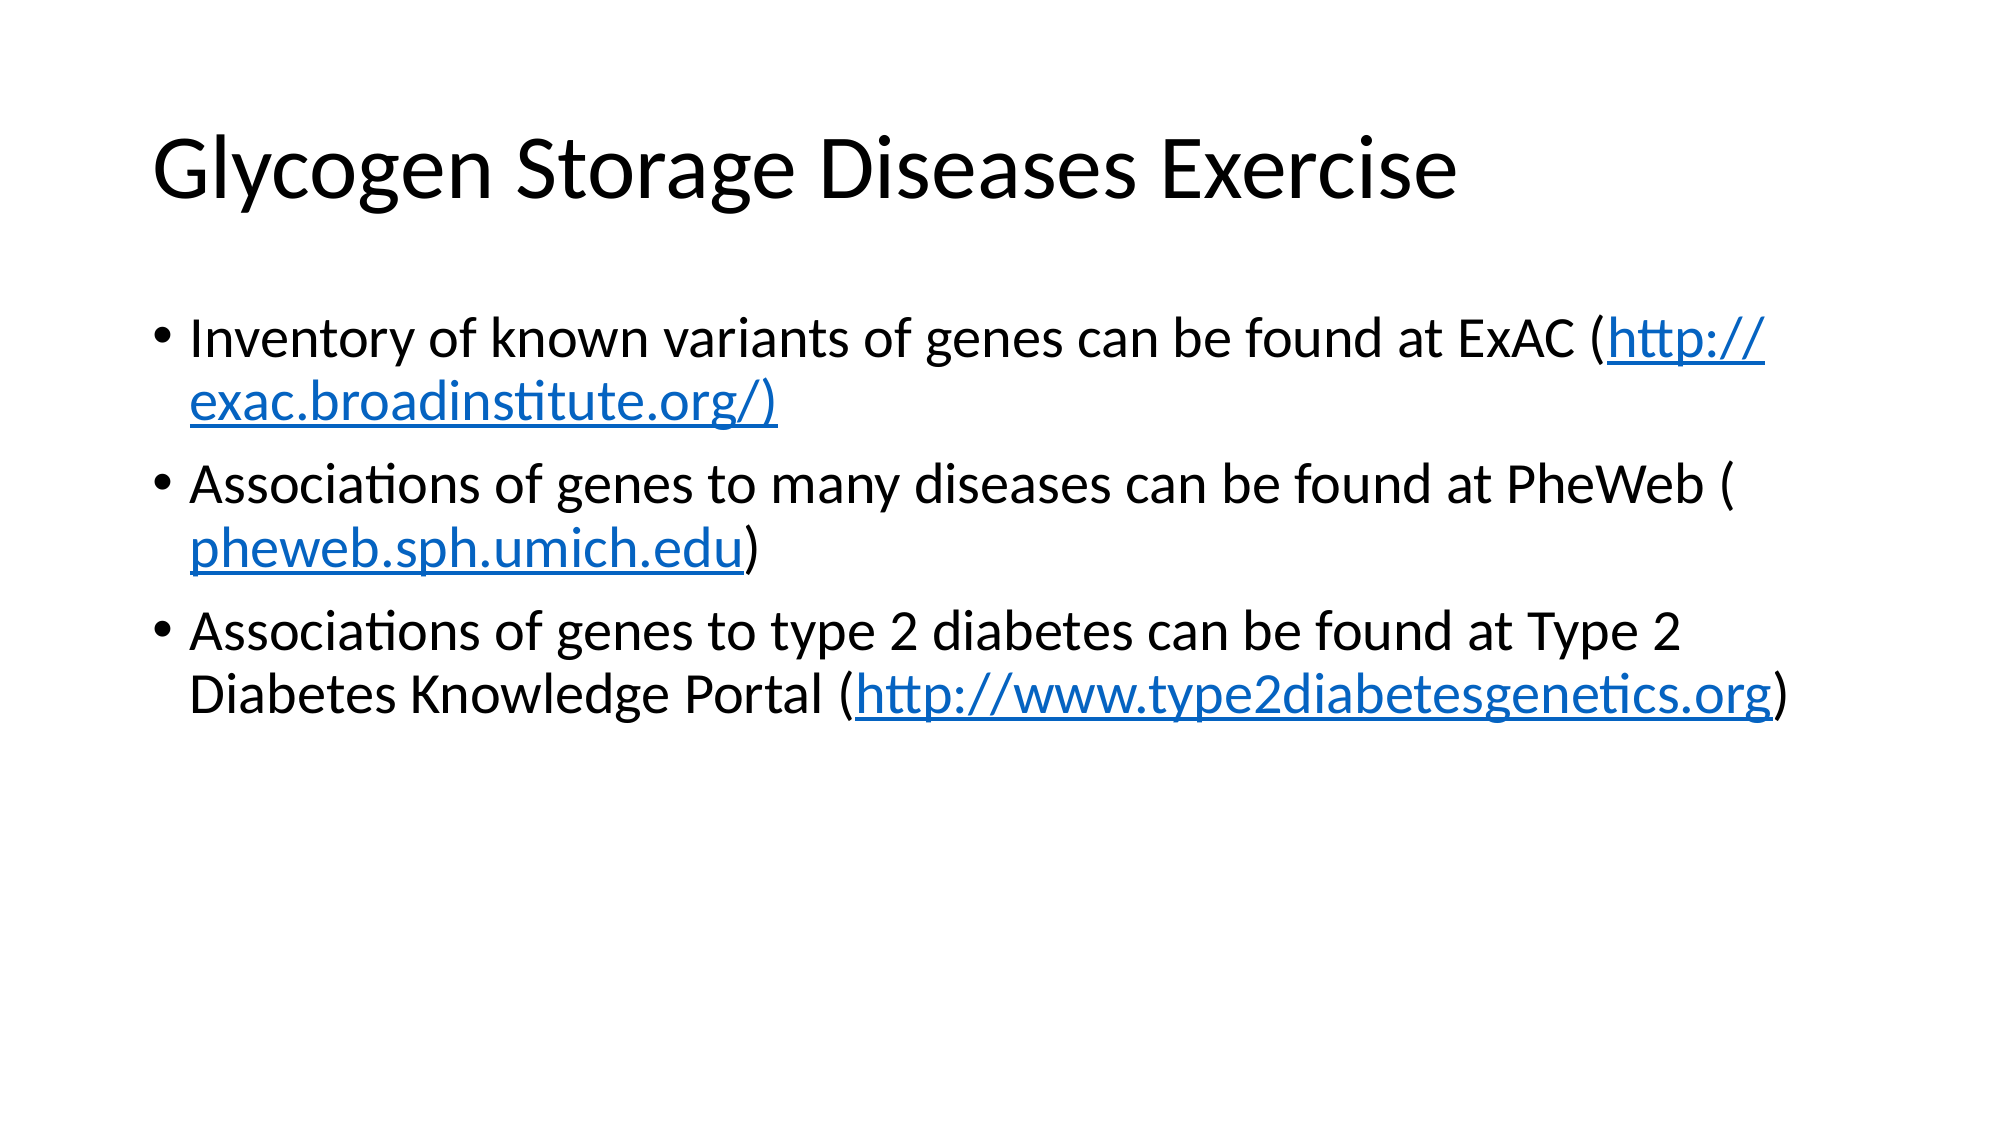

# Glycogen Storage Diseases Exercise
Inventory of known variants of genes can be found at ExAC (http://exac.broadinstitute.org/)
Associations of genes to many diseases can be found at PheWeb (pheweb.sph.umich.edu)
Associations of genes to type 2 diabetes can be found at Type 2 Diabetes Knowledge Portal (http://www.type2diabetesgenetics.org)